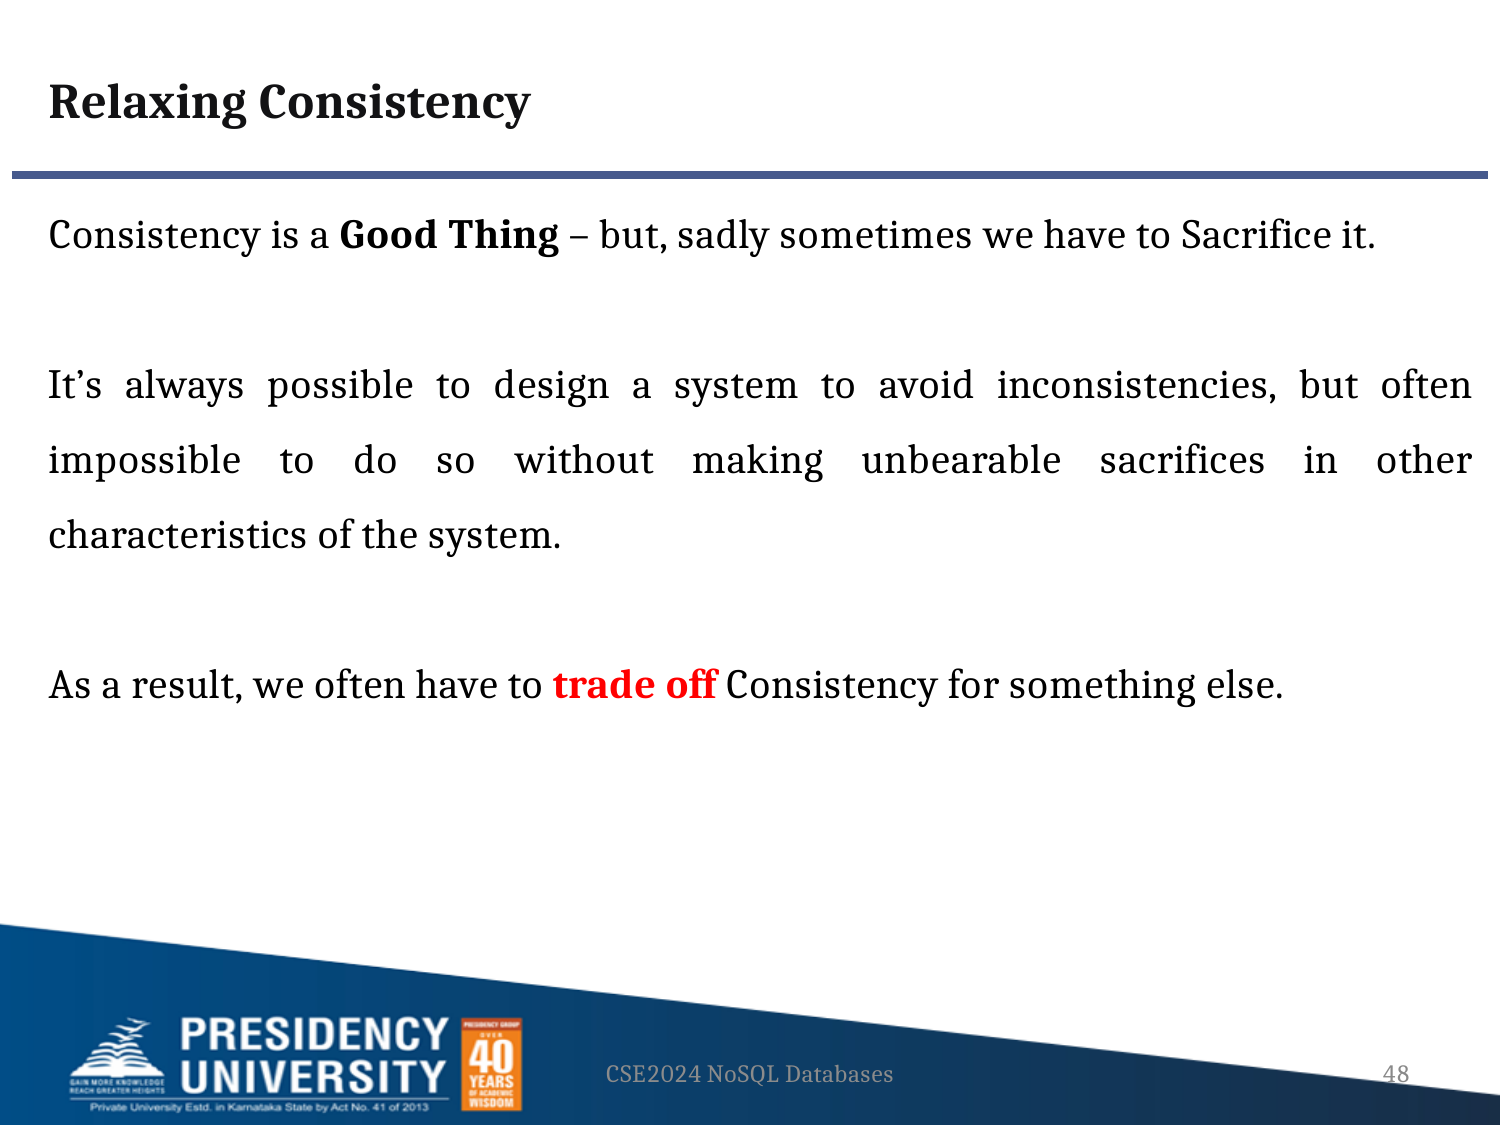

Relaxing Consistency
Consistency is a Good Thing – but, sadly sometimes we have to Sacrifice it.

It’s always possible to design a system to avoid inconsistencies, but often impossible to do so without making unbearable sacrifices in other characteristics of the system.

As a result, we often have to trade off Consistency for something else.

CSE2024 NoSQL Databases
48